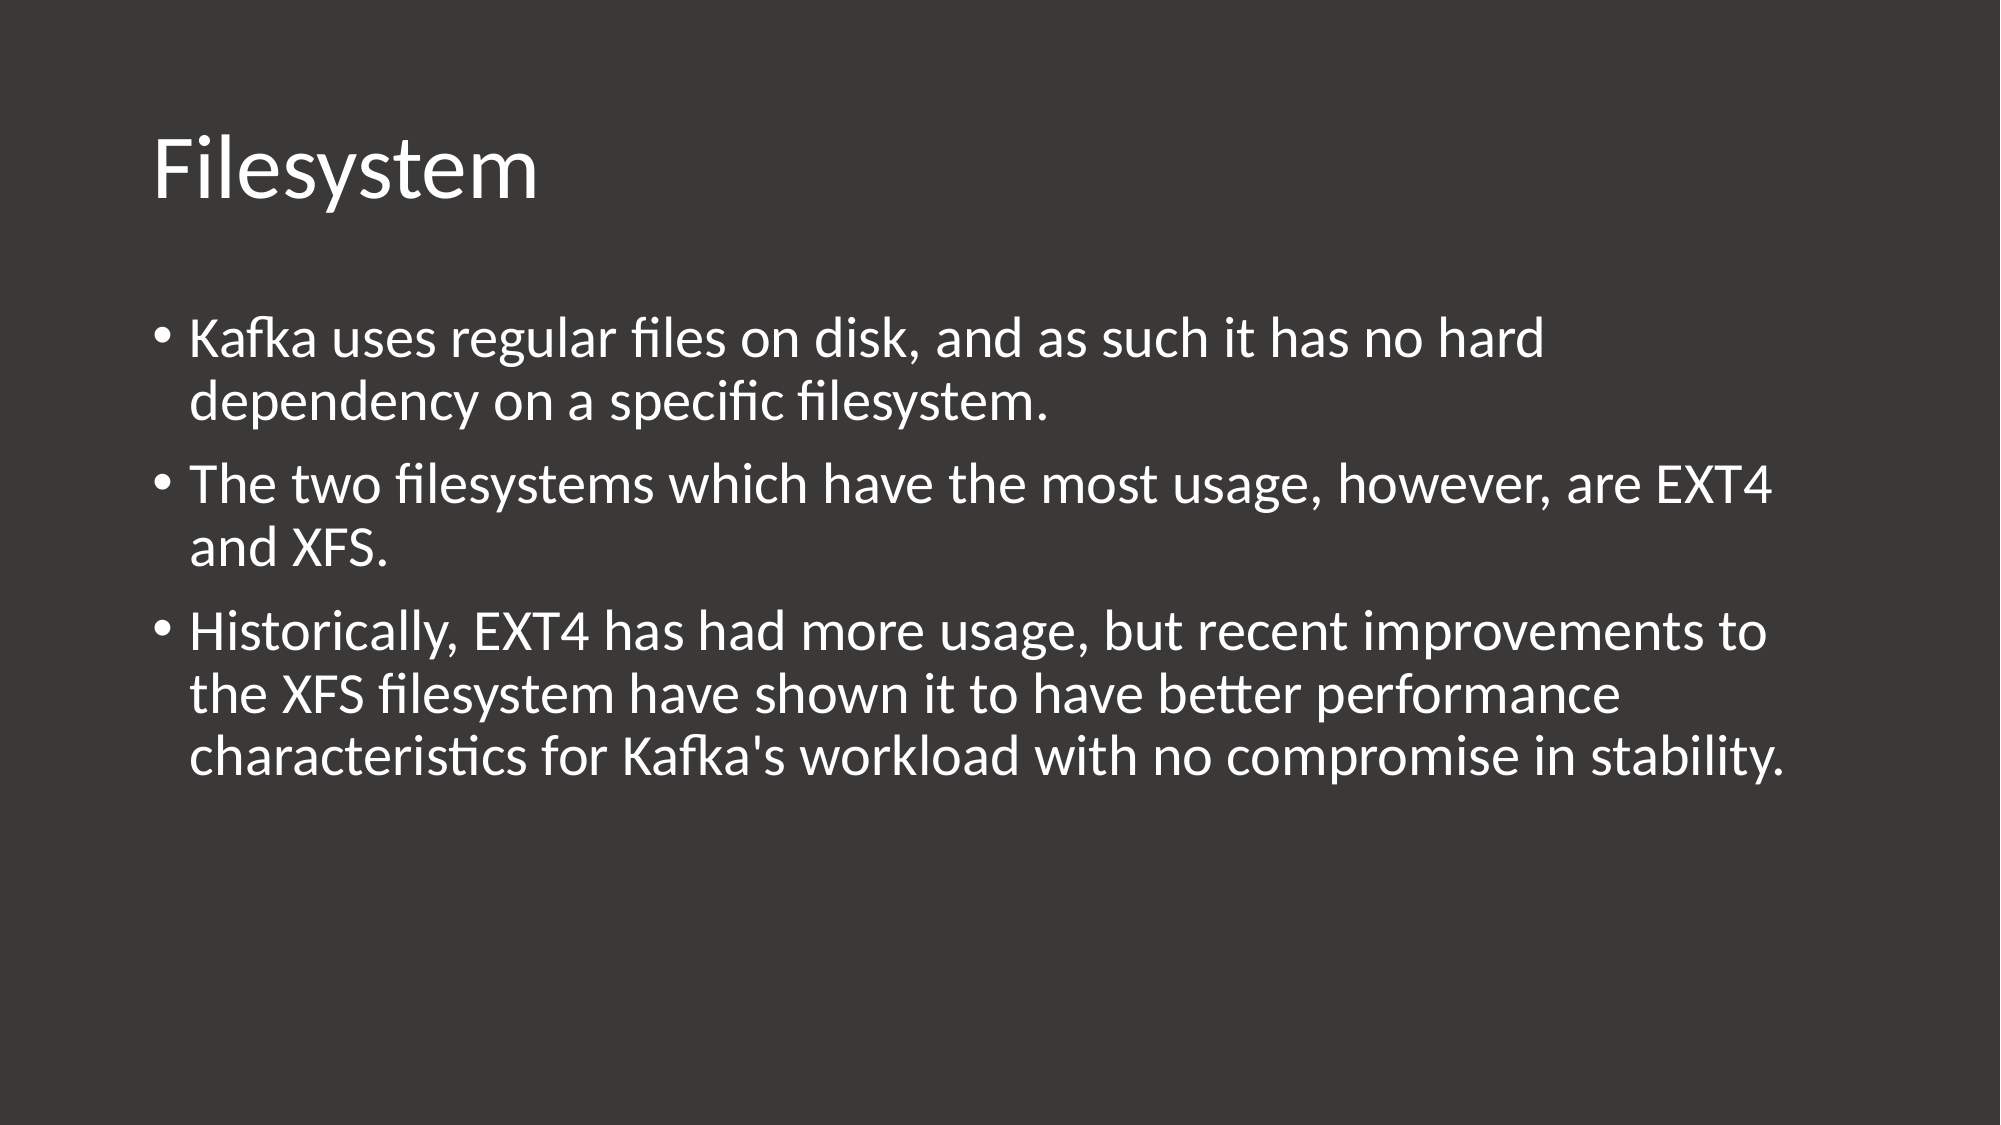

# Filesystem
Kafka uses regular files on disk, and as such it has no hard dependency on a specific filesystem.
The two filesystems which have the most usage, however, are EXT4 and XFS.
Historically, EXT4 has had more usage, but recent improvements to the XFS filesystem have shown it to have better performance characteristics for Kafka's workload with no compromise in stability.